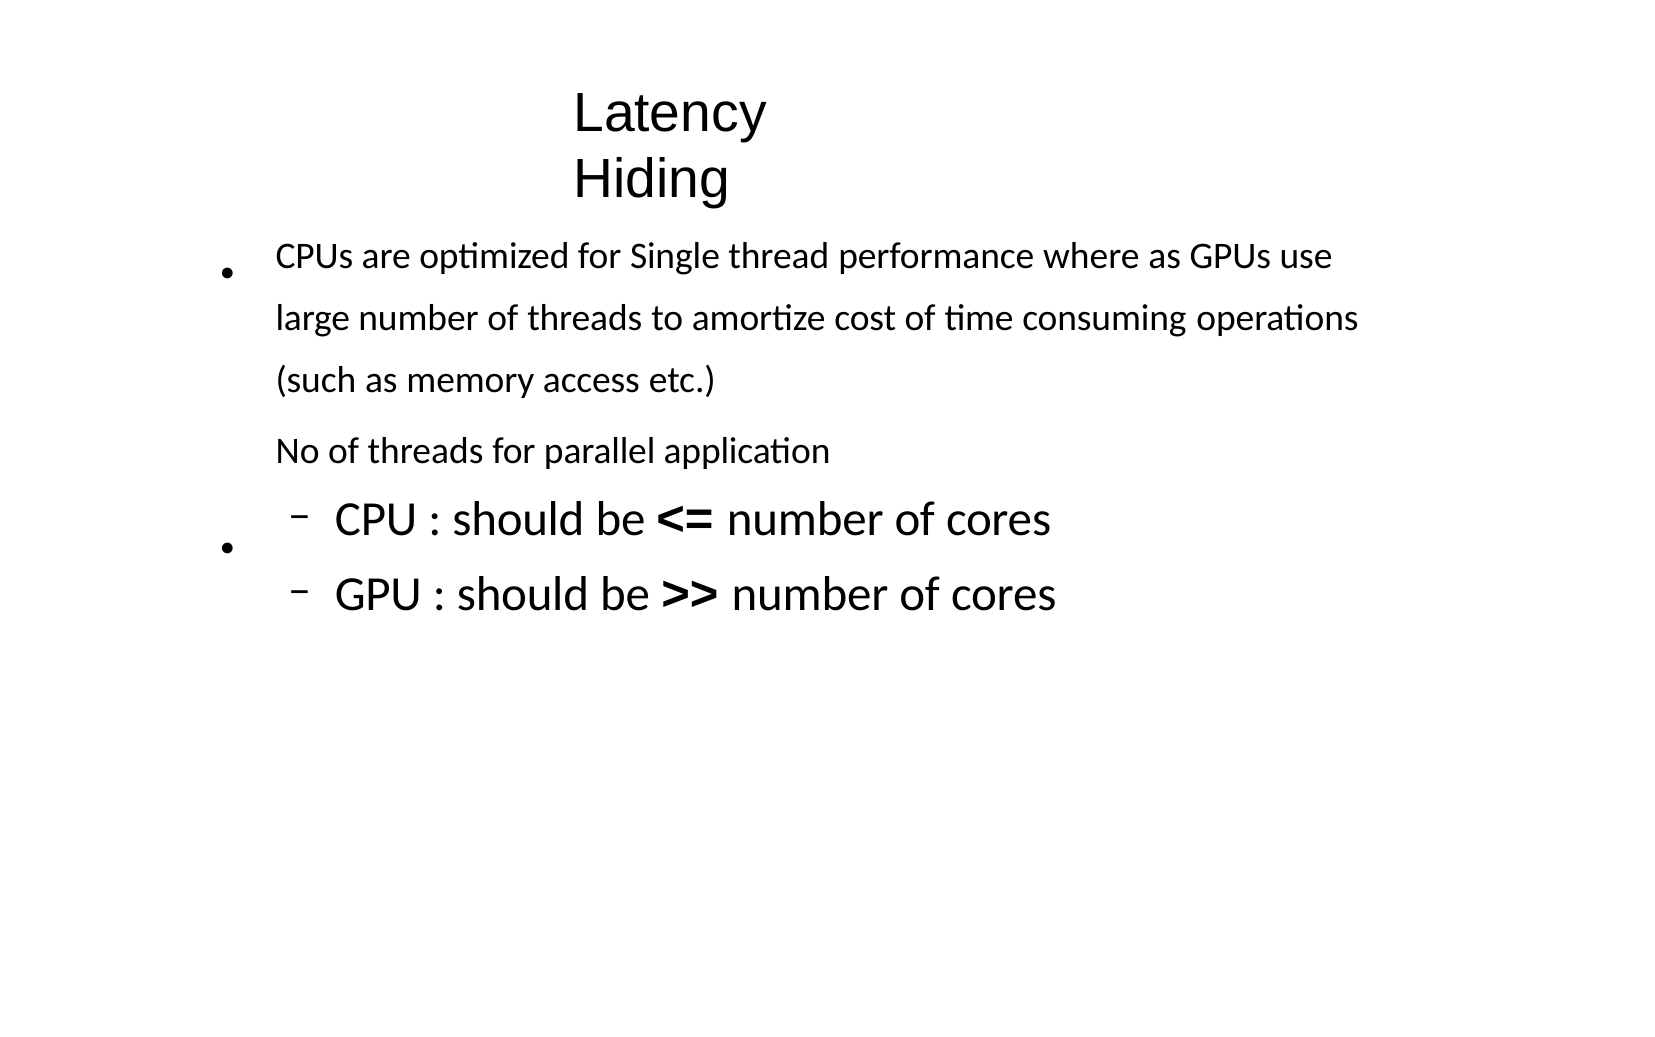

# Latency Hiding
CPUs are optimized for Single thread performance where as GPUs use  large number of threads to amortize cost of time consuming operations  (such as memory access etc.)
●
No of threads for parallel application
CPU : should be <= number of cores
GPU : should be >> number of cores
●